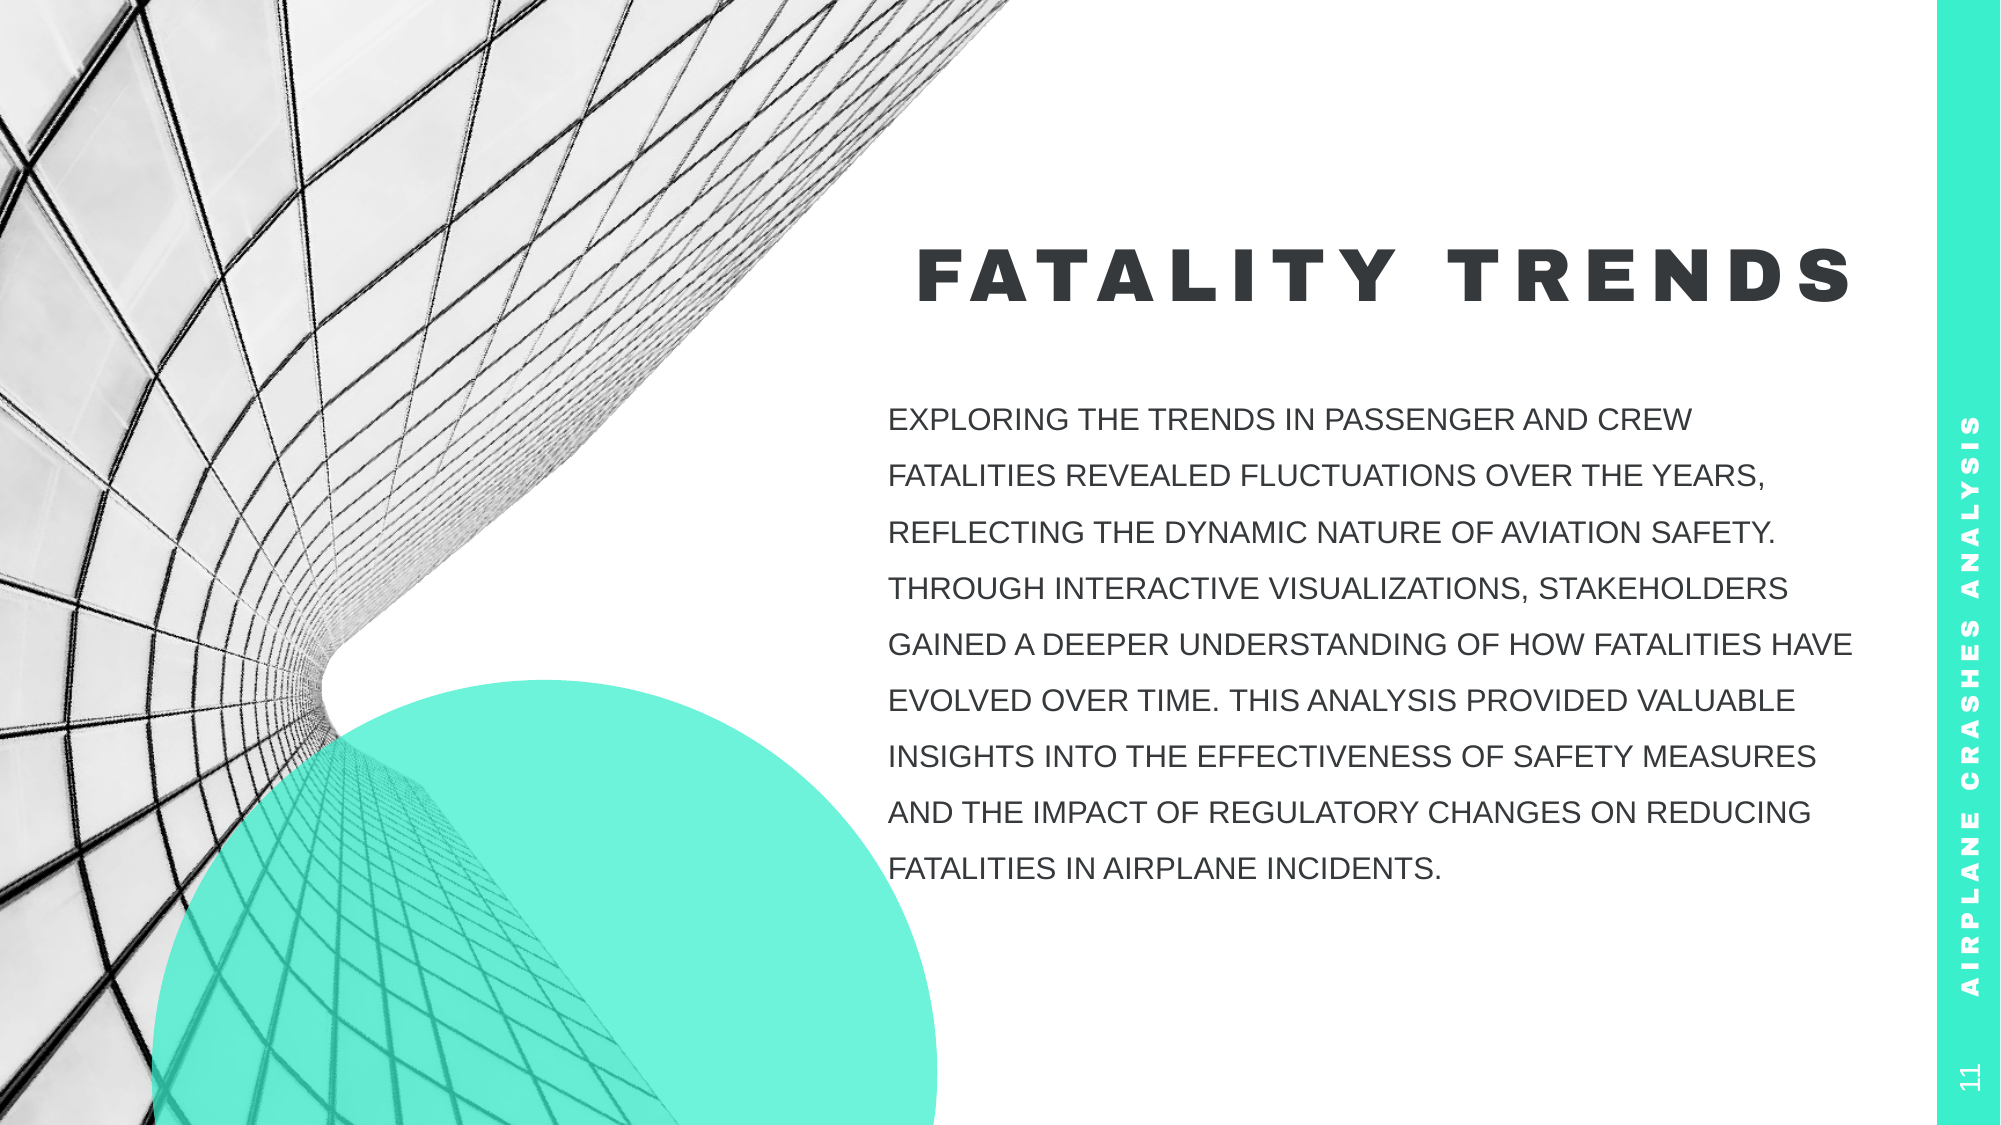

# FATALITY TRENDS

EXPLORING THE TRENDS IN PASSENGER AND CREW FATALITIES REVEALED FLUCTUATIONS OVER THE YEARS, REFLECTING THE DYNAMIC NATURE OF AVIATION SAFETY. THROUGH INTERACTIVE VISUALIZATIONS, STAKEHOLDERS GAINED A DEEPER UNDERSTANDING OF HOW FATALITIES HAVE EVOLVED OVER TIME. THIS ANALYSIS PROVIDED VALUABLE INSIGHTS INTO THE EFFECTIVENESS OF SAFETY MEASURES AND THE IMPACT OF REGULATORY CHANGES ON REDUCING FATALITIES IN AIRPLANE INCIDENTS.

AIRPLANE CRASHES ANALYSIS
11